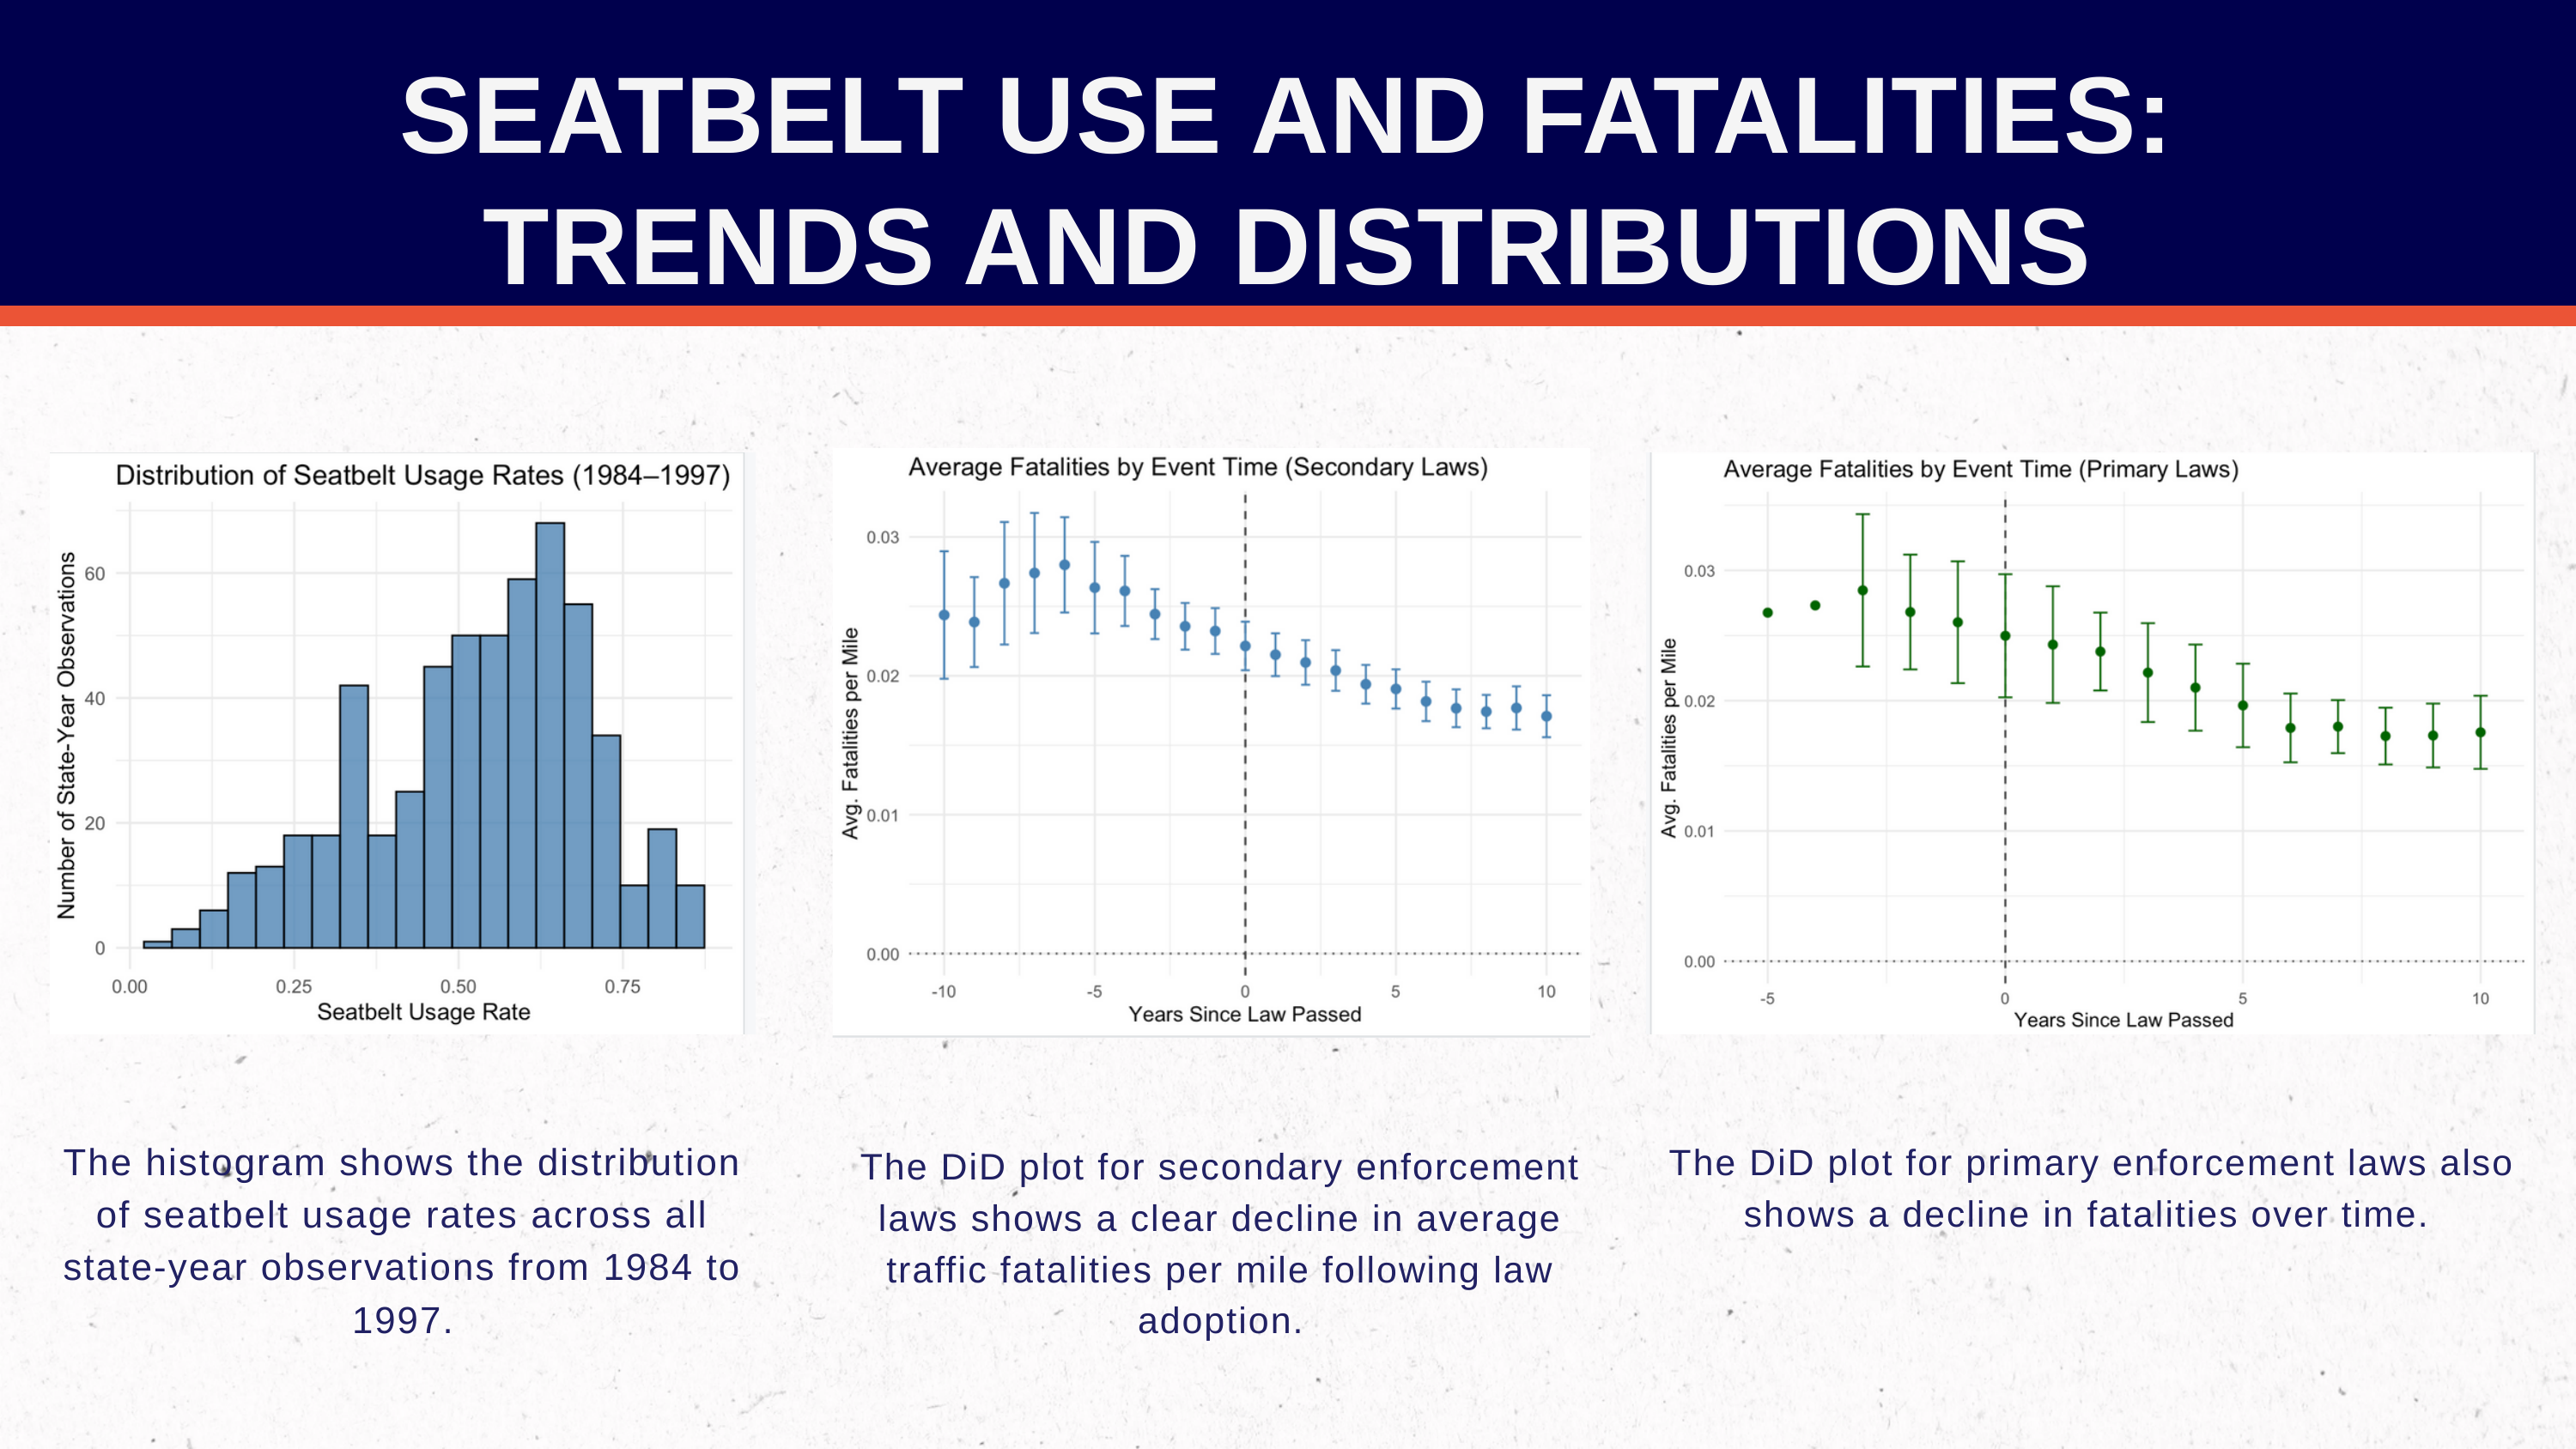

SEATBELT USE AND FATALITIES: TRENDS AND DISTRIBUTIONS

The histogram shows the distribution of seatbelt usage rates across all state-year observations from 1984 to 1997.
The DiD plot for primary enforcement laws also shows a decline in fatalities over time.
The DiD plot for secondary enforcement laws shows a clear decline in average traffic fatalities per mile following law adoption.